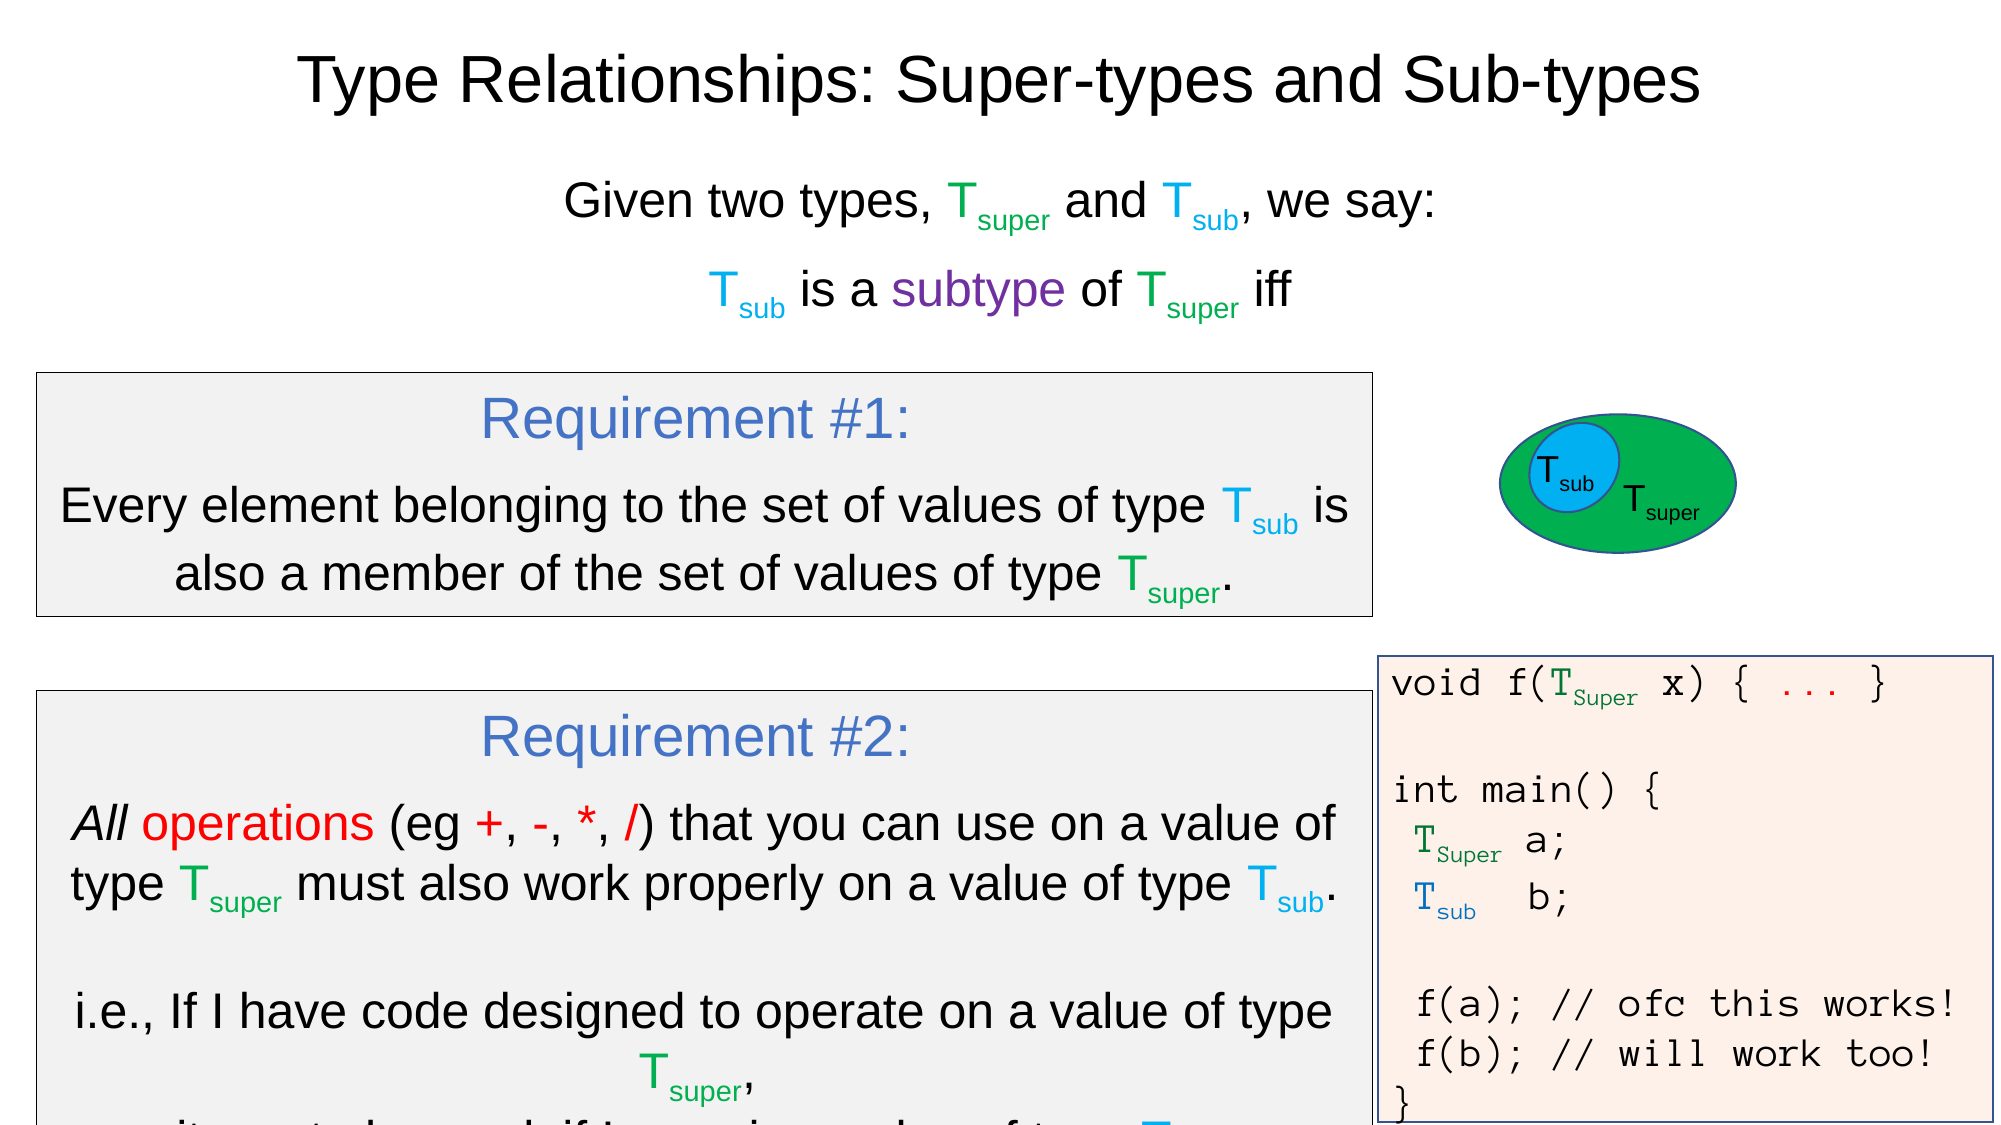

# Type Relationships: Super-types and Sub-types
Given two types, Tsuper and Tsub, we say:
Tsub is a subtype of Tsuper iff
Requirement #1:

Every element belonging to the set of values of type Tsub is also a member of the set of values of type Tsuper.

Tsub
Tsuper
void f(TSuper x) { ... }

int main() {
 TSuper a;
 Tsub   b;

 f(a); // ofc this works!
 f(b); // will work too!
}
Requirement #2:

All operations (eg +, -, *, /) that you can use on a value of type Tsuper must also work properly on a value of type Tsub.

i.e., If I have code designed to operate on a value of type Tsuper,
it must also work if I pass in a value of type Tsub.